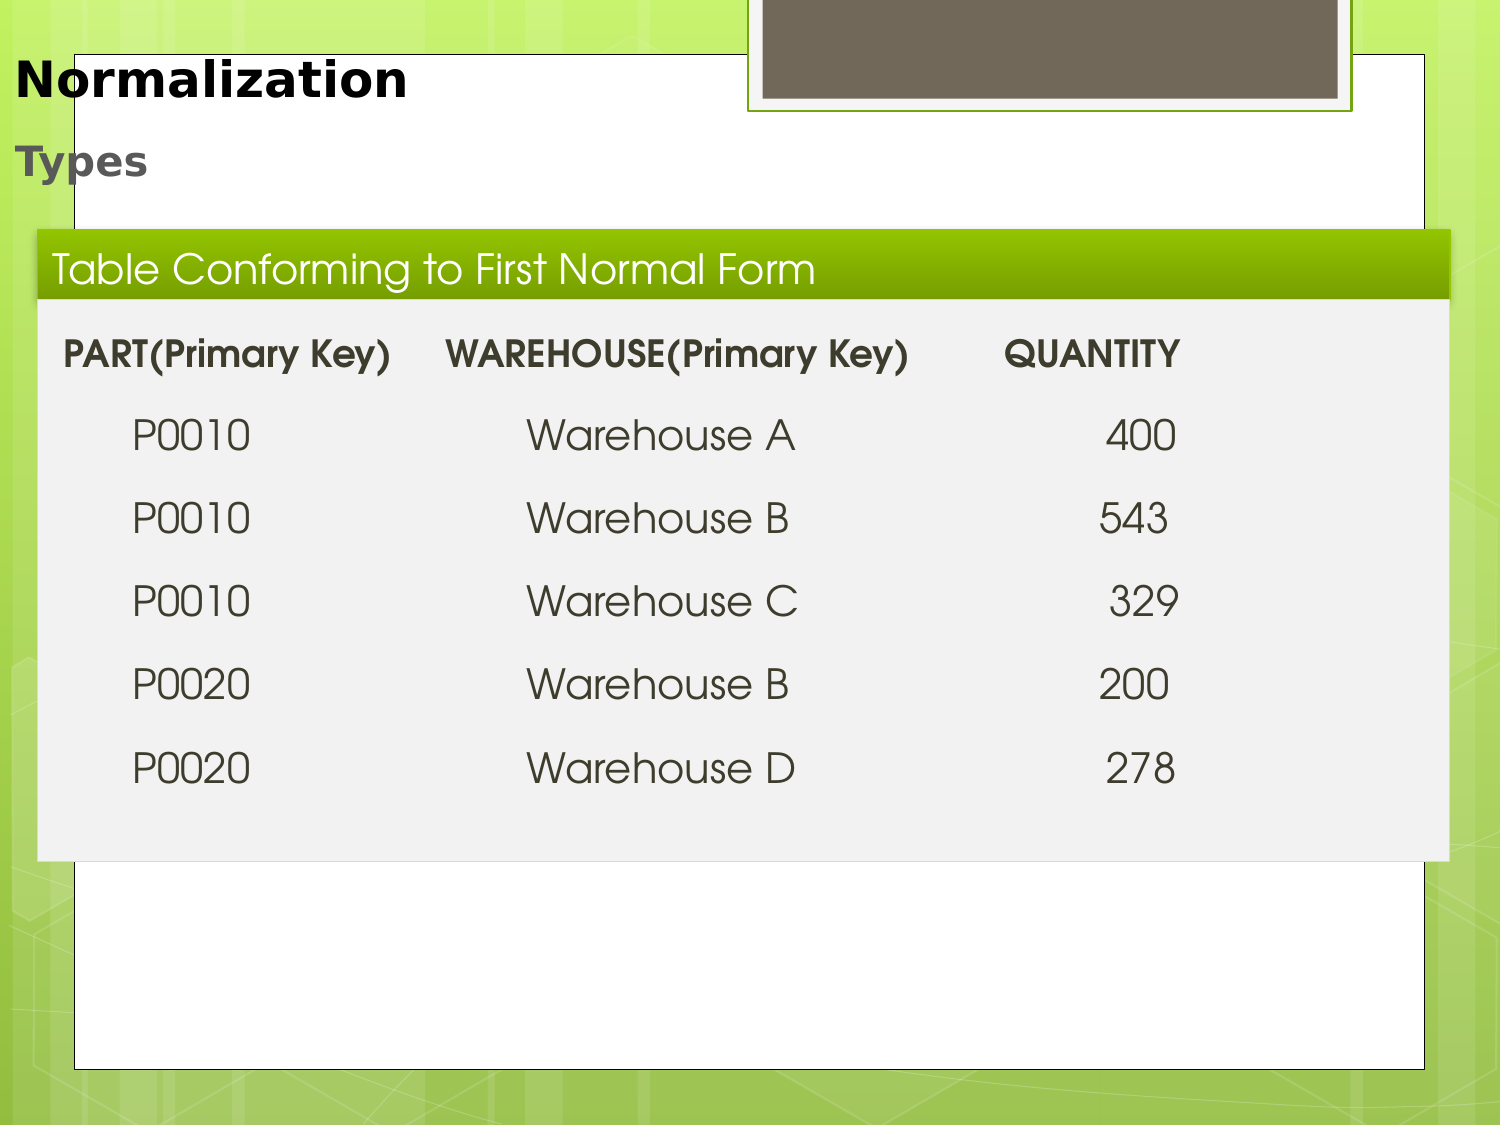

Normalization
Types
# Table Conforming to First Normal Form
PART(Primary Key)     WAREHOUSE(Primary Key)         QUANTITY
      P0010                        Warehouse A                           400
      P0010                        Warehouse B                           543
      P0010                        Warehouse C                           329
      P0020                        Warehouse B                           200
      P0020                        Warehouse D                           278